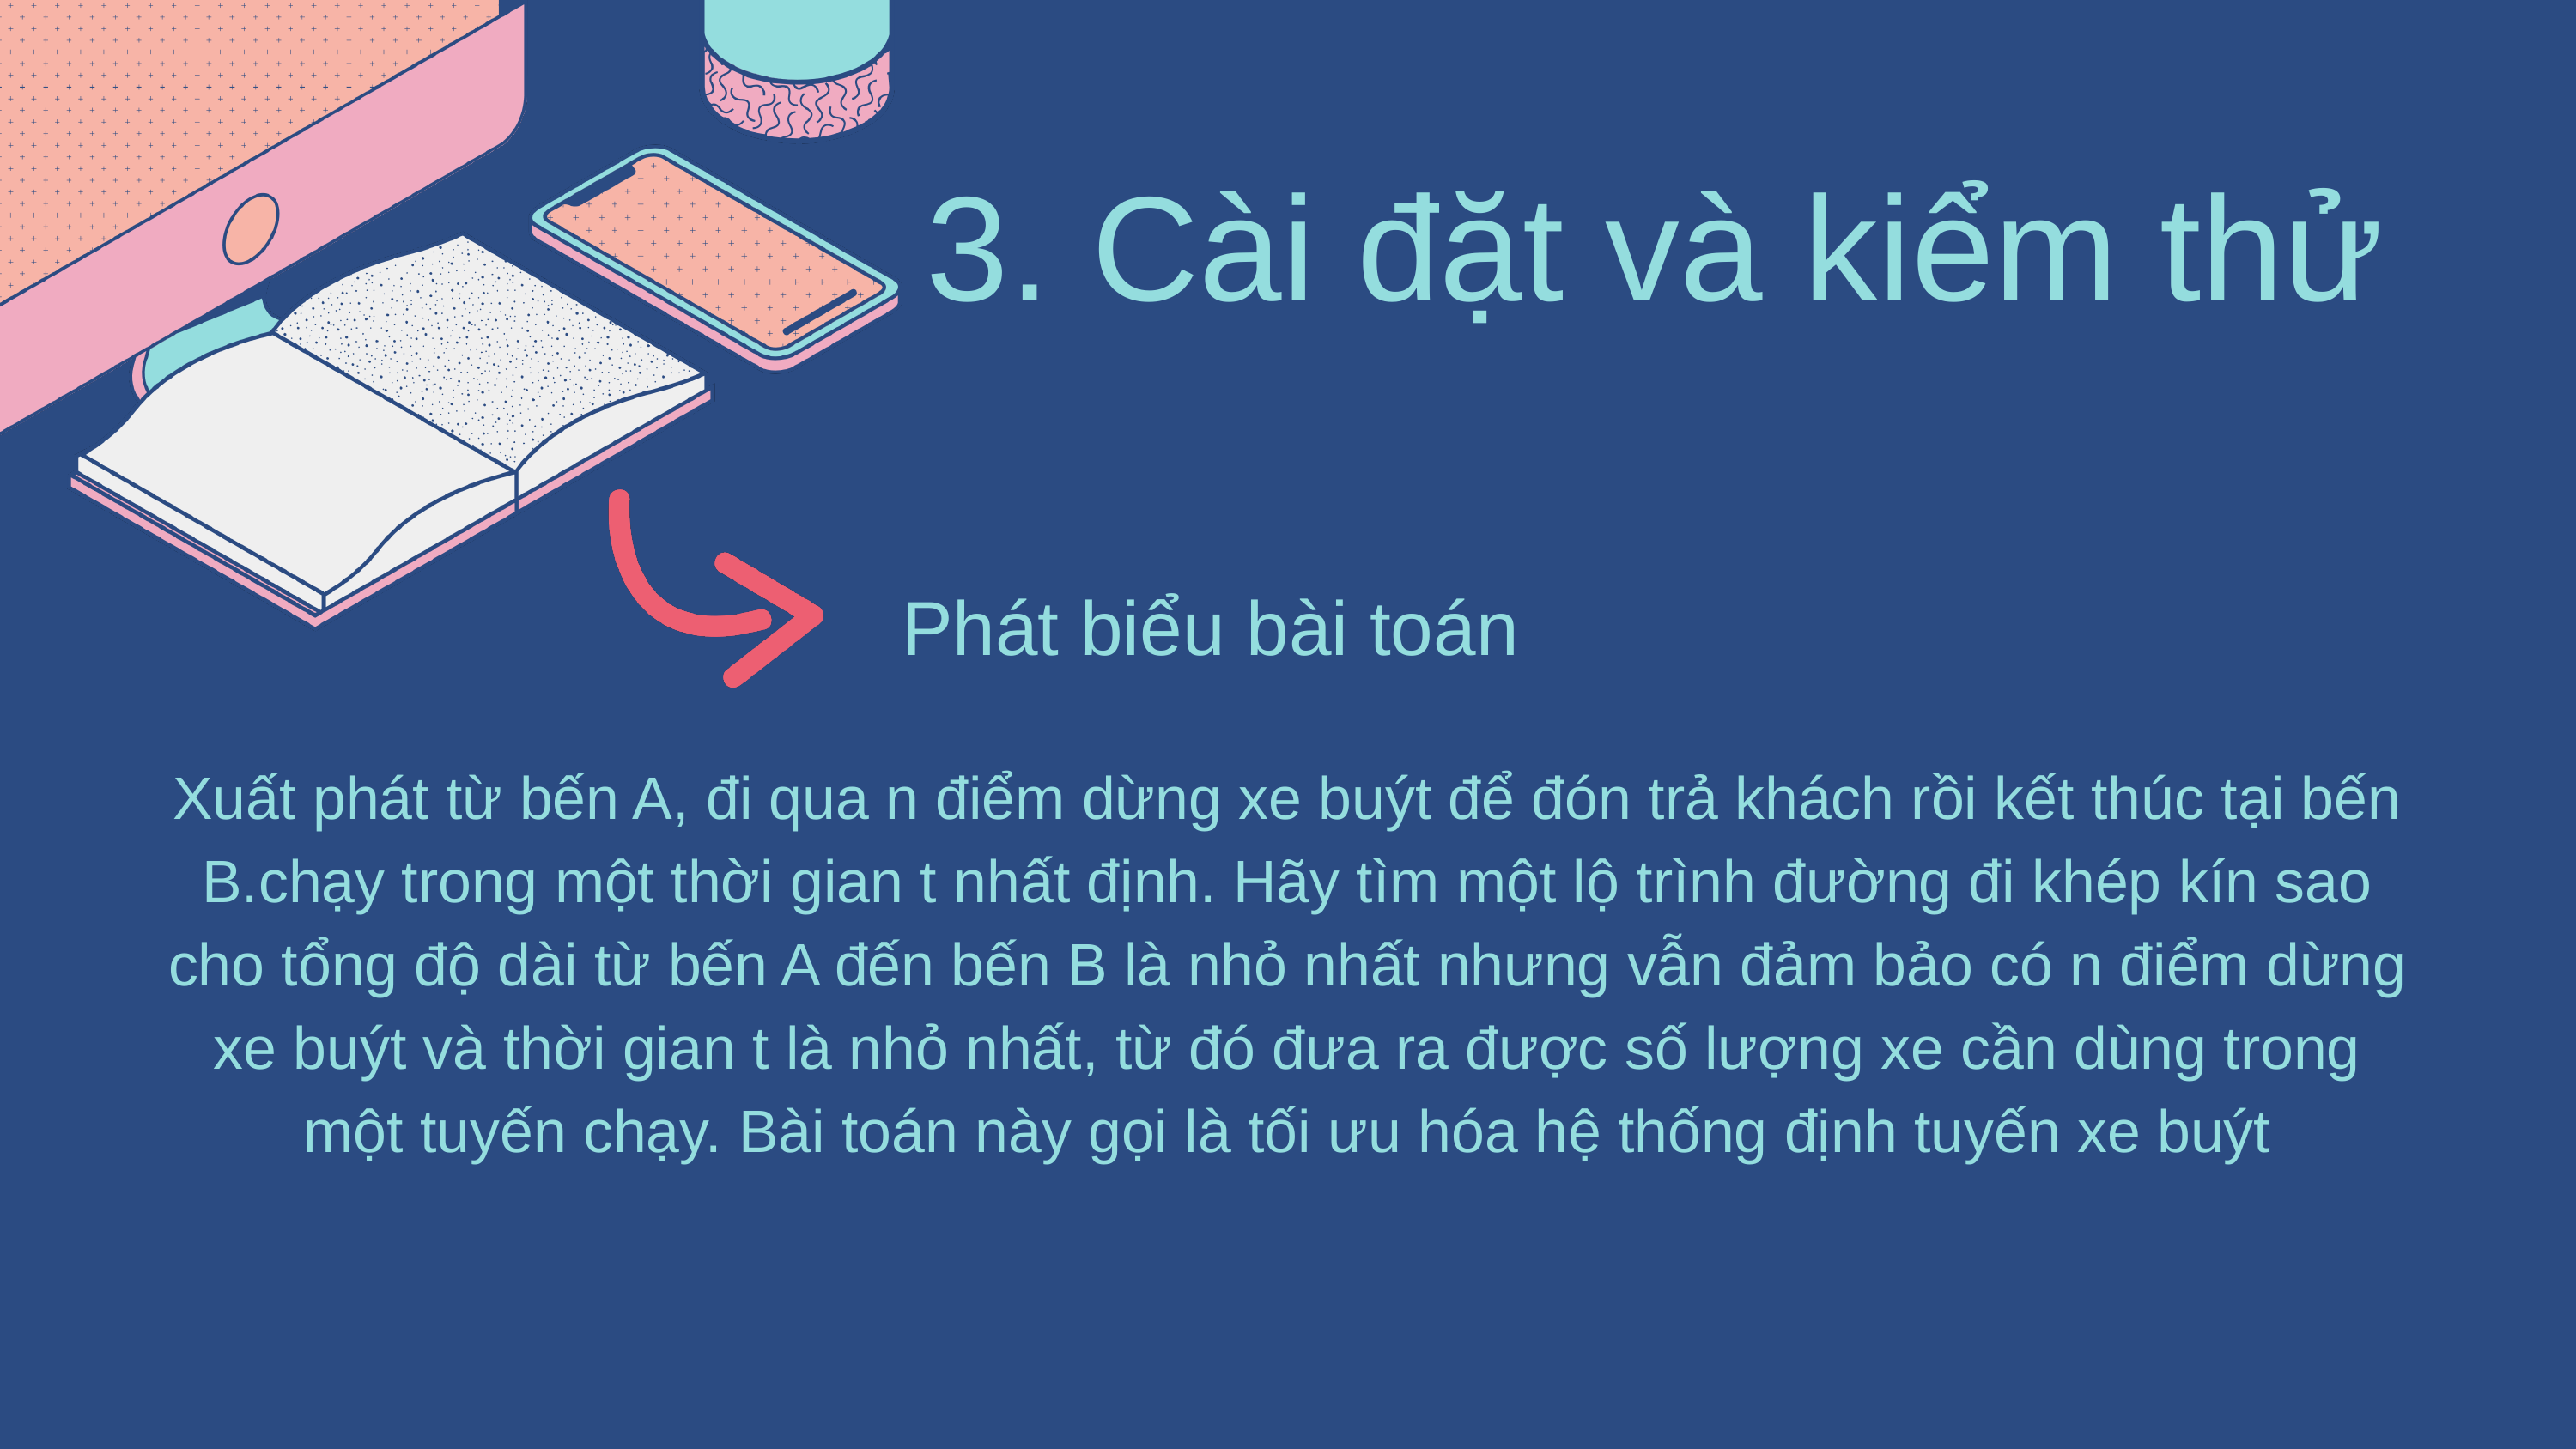

3. Cài đặt và kiểm thử
Phát biểu bài toán
Xuất phát từ bến A, đi qua n điểm dừng xe buýt để đón trả khách rồi kết thúc tại bến B.chạy trong một thời gian t nhất định. Hãy tìm một lộ trình đường đi khép kín sao cho tổng độ dài từ bến A đến bến B là nhỏ nhất nhưng vẫn đảm bảo có n điểm dừng xe buýt và thời gian t là nhỏ nhất, từ đó đưa ra được số lượng xe cần dùng trong một tuyến chạy. Bài toán này gọi là tối ưu hóa hệ thống định tuyến xe buýt